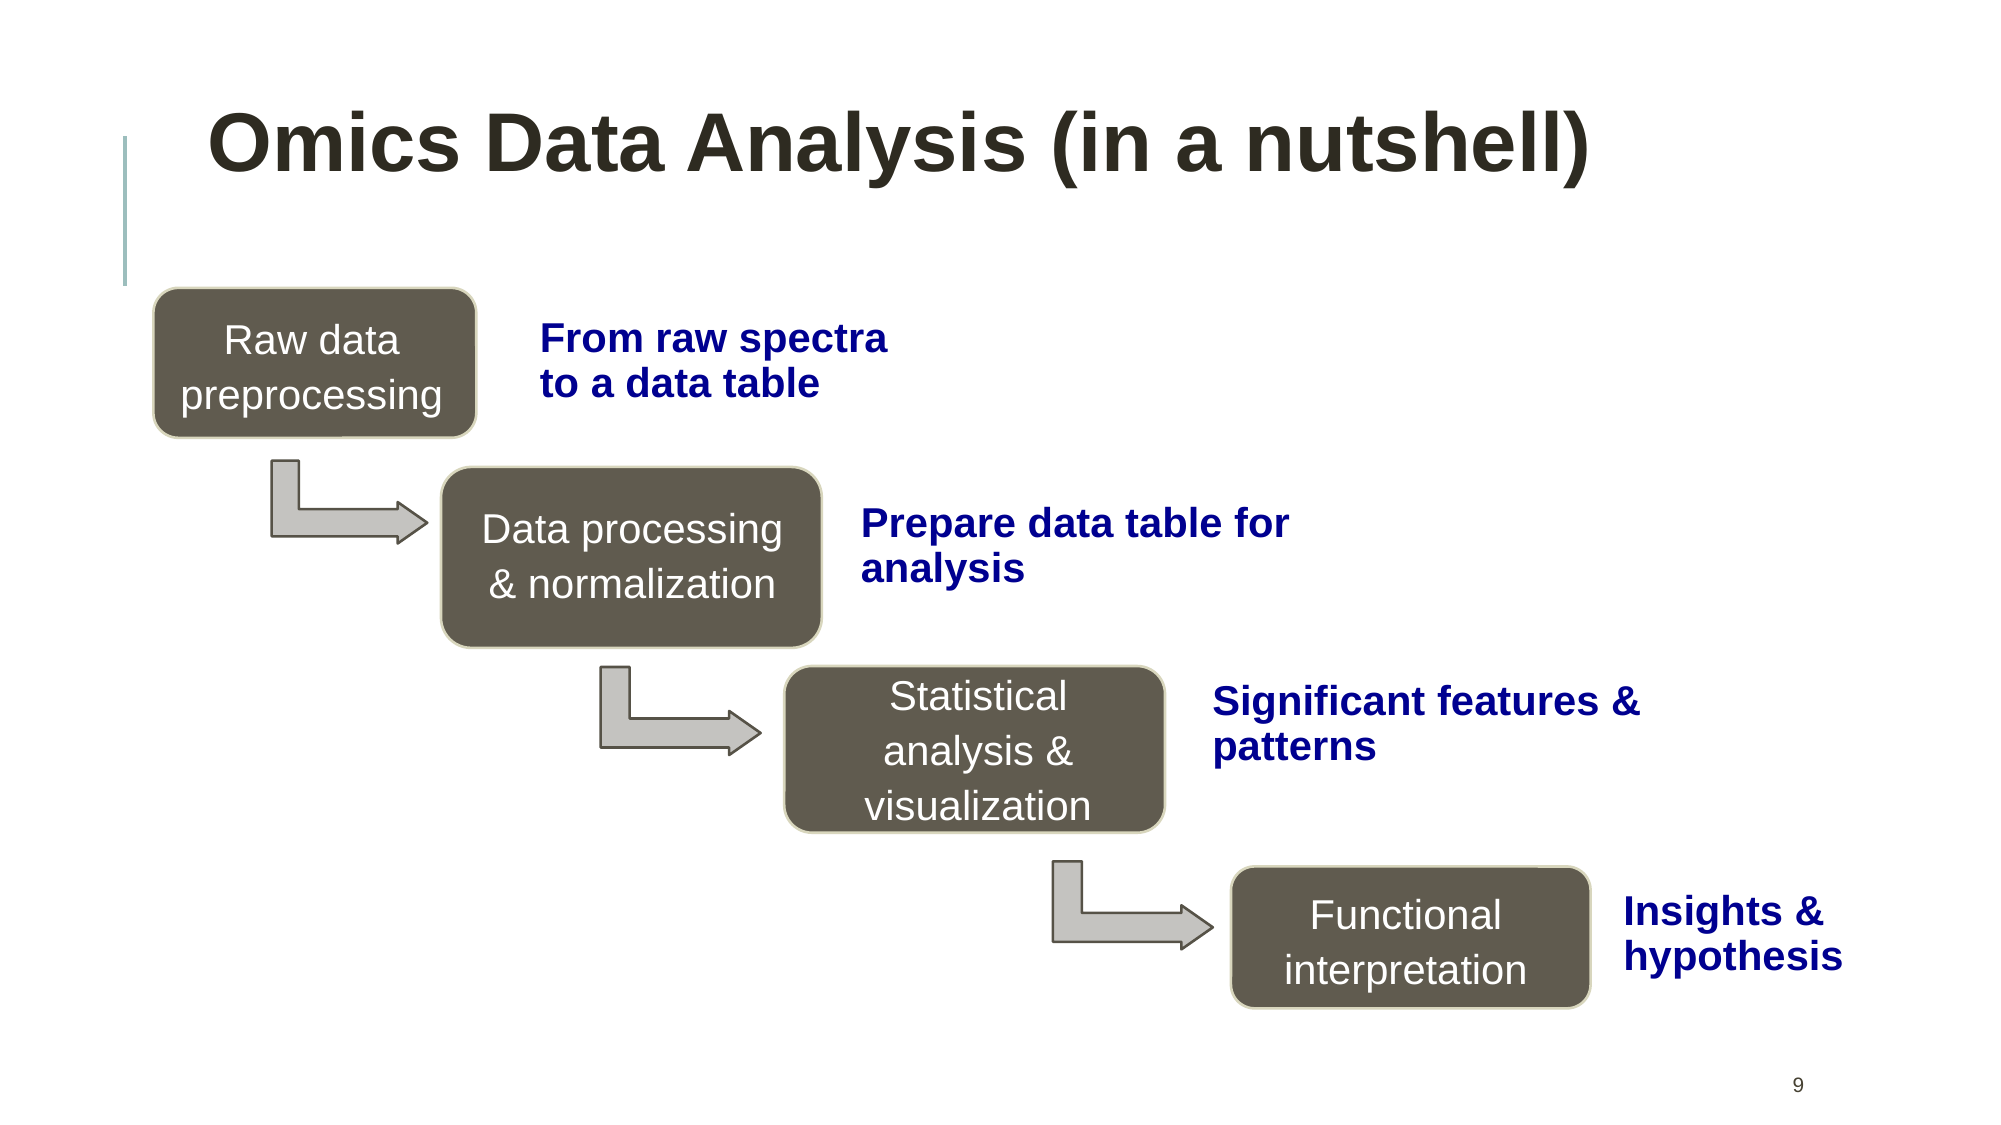

# Omics Data Analysis (in a nutshell)
From raw spectra to a data table

Raw data preprocessing

Prepare data table for analysis

Data processing & normalization

Significant features & patterns

Statistical analysis & visualization

Insights & hypothesis

Functional interpretation
9